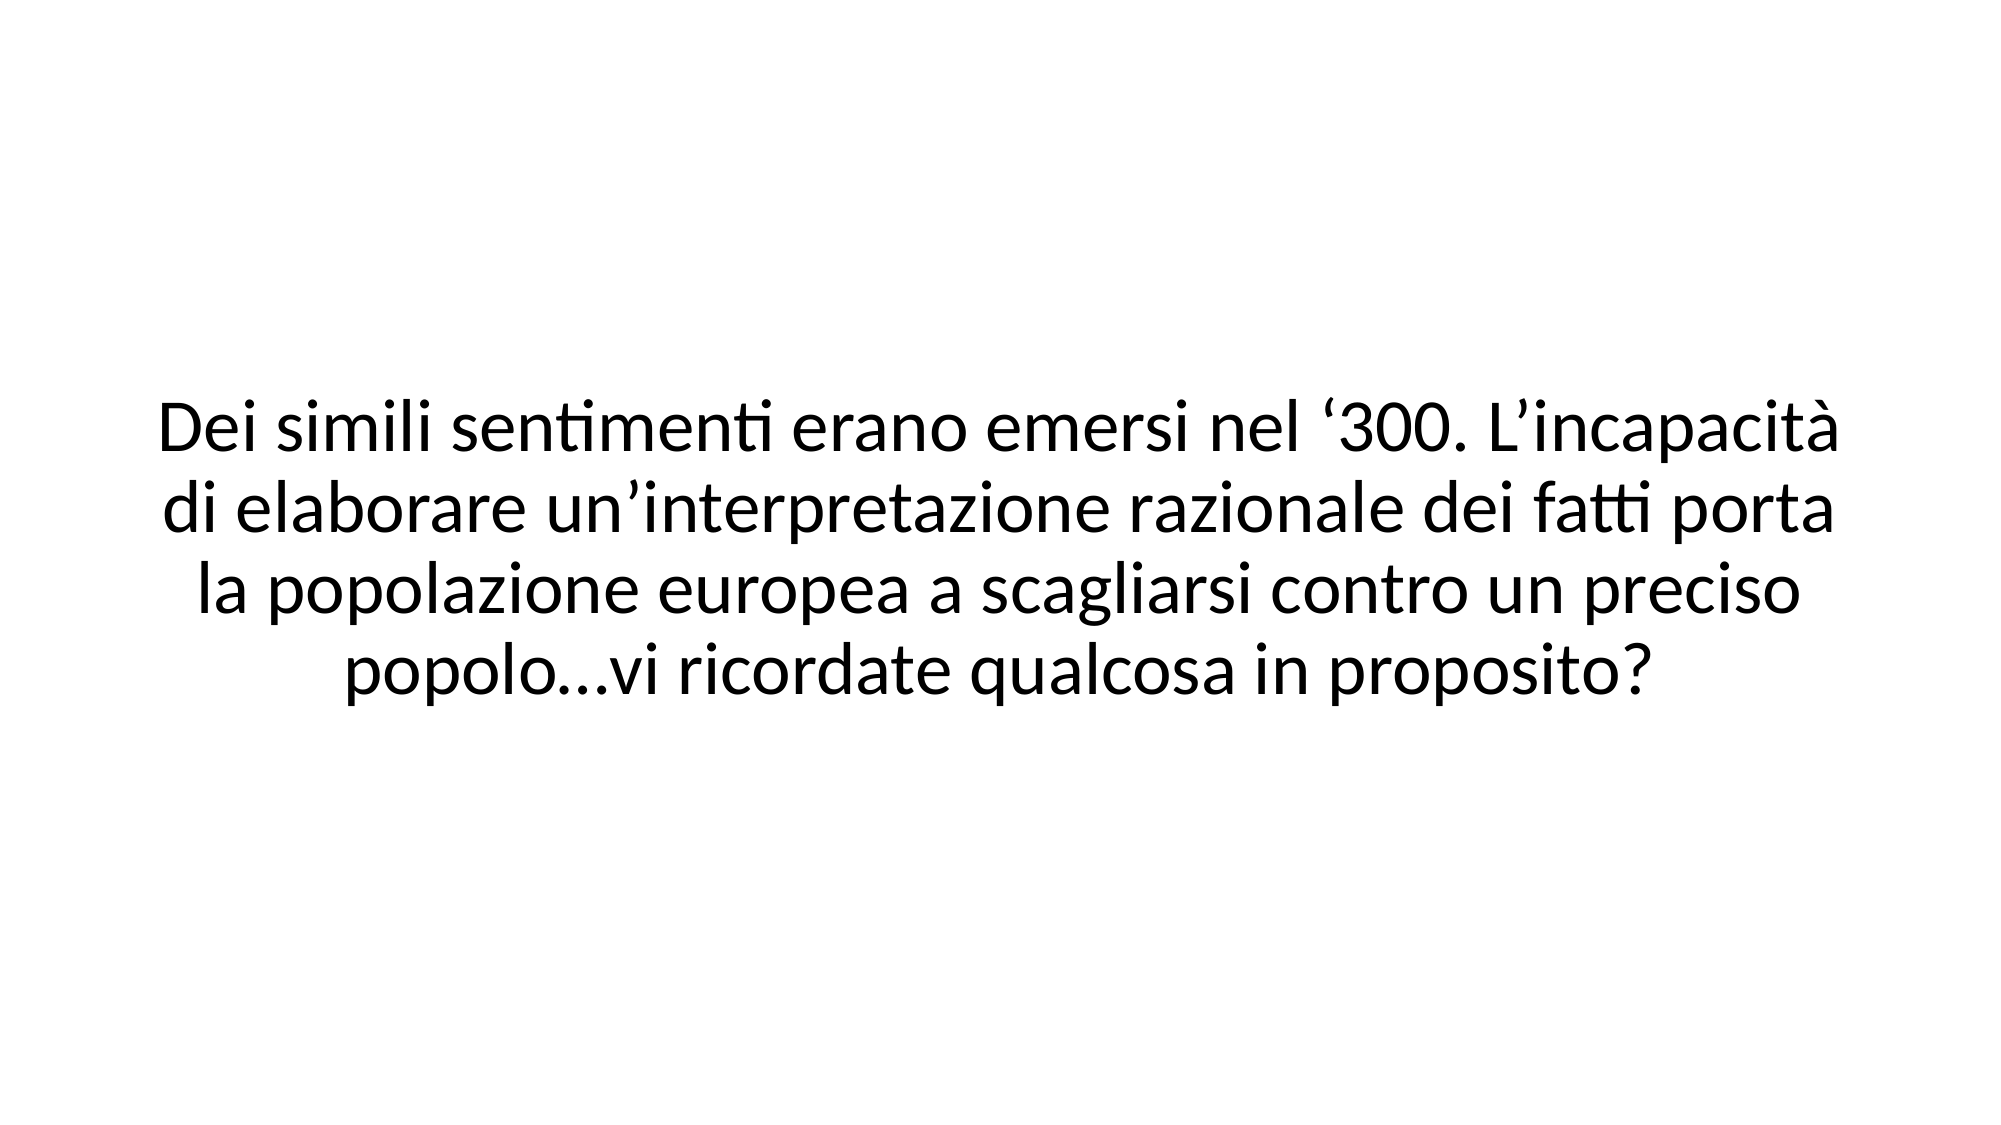

Dei simili sentimenti erano emersi nel ‘300. L’incapacità di elaborare un’interpretazione razionale dei fatti porta la popolazione europea a scagliarsi contro un preciso popolo…vi ricordate qualcosa in proposito?